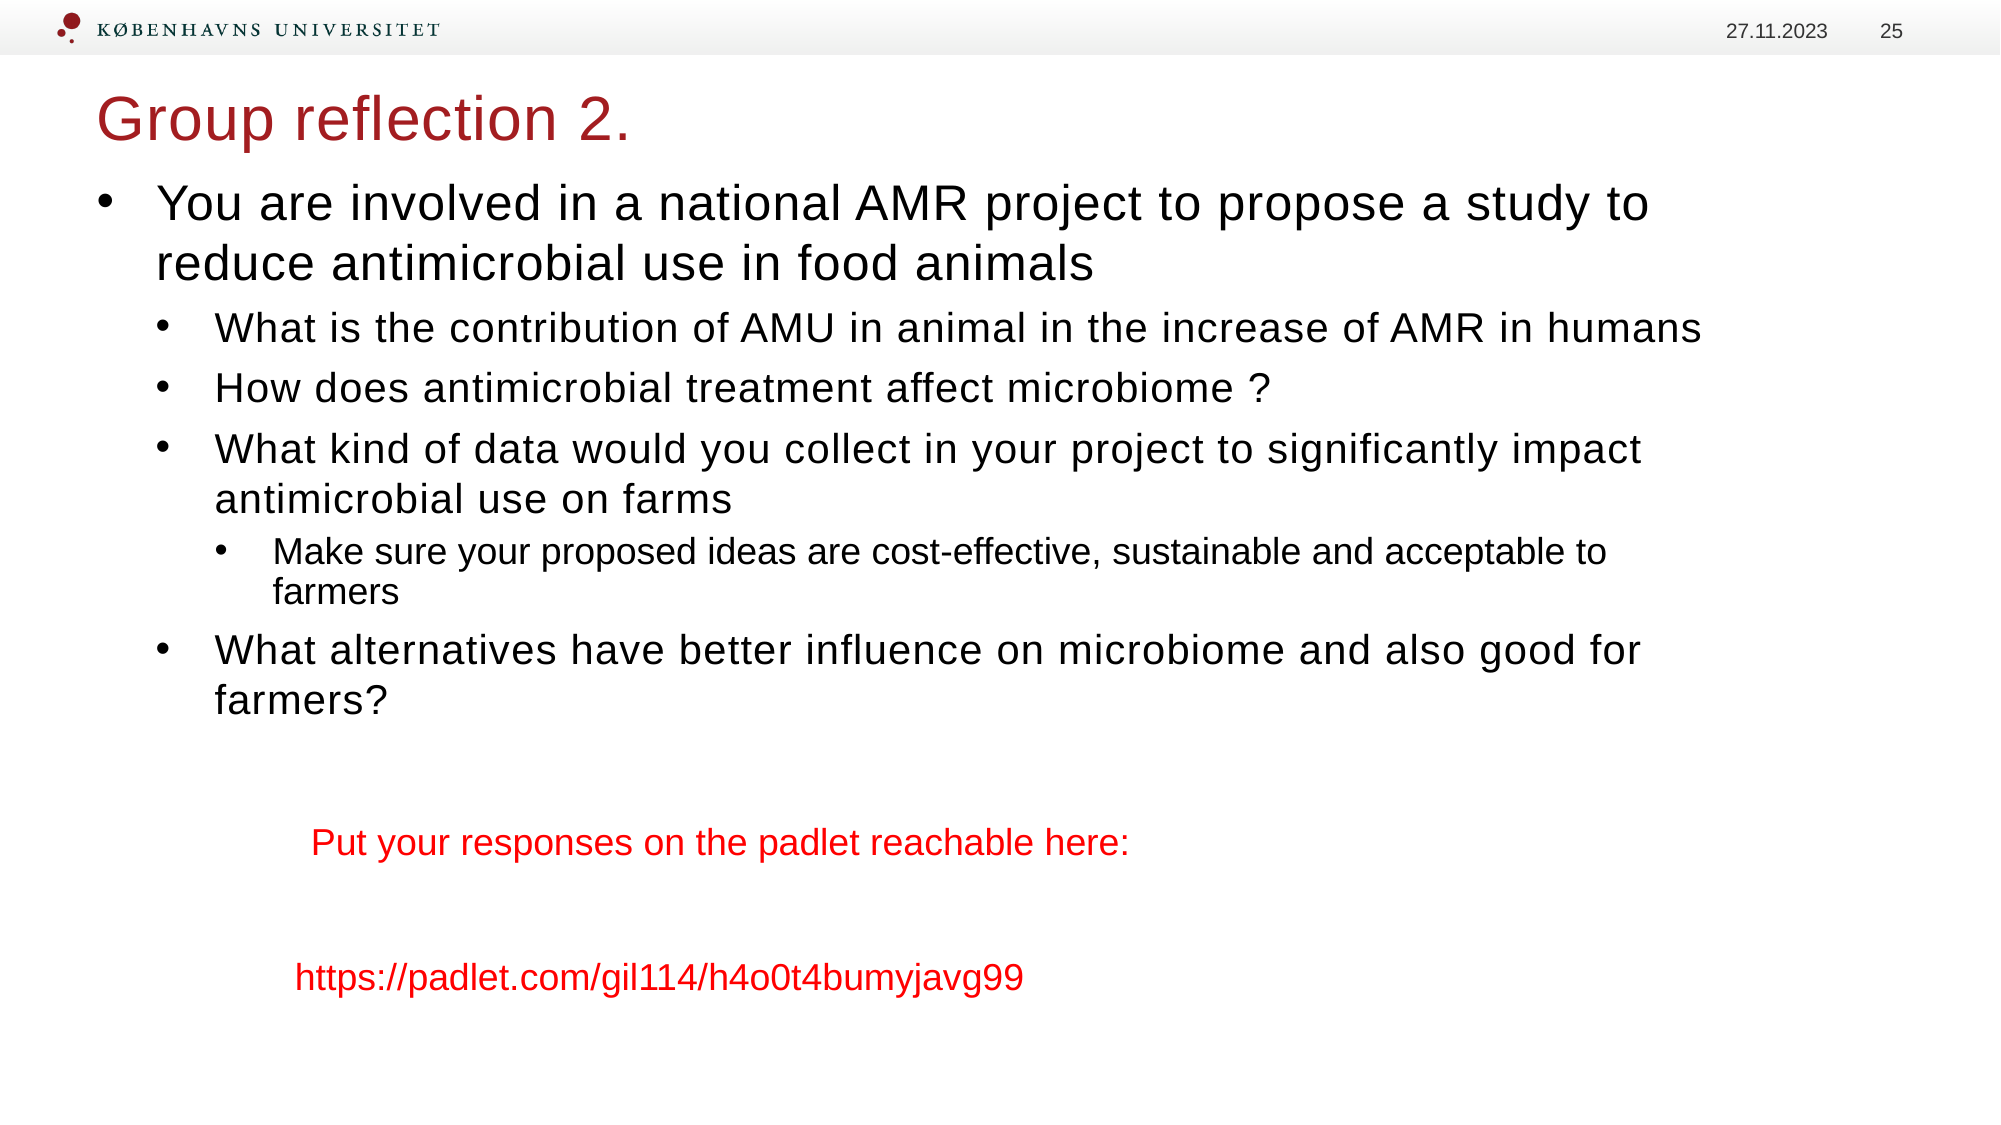

27.11.2023
25
# Group reflection 2.
You are involved in a national AMR project to propose a study to reduce antimicrobial use in food animals
What is the contribution of AMU in animal in the increase of AMR in humans
How does antimicrobial treatment affect microbiome ?
What kind of data would you collect in your project to significantly impact antimicrobial use on farms
Make sure your proposed ideas are cost-effective, sustainable and acceptable to farmers
What alternatives have better influence on microbiome and also good for farmers?

Put your responses on the padlet reachable here:

https://padlet.com/gil114/h4o0t4bumyjavg99